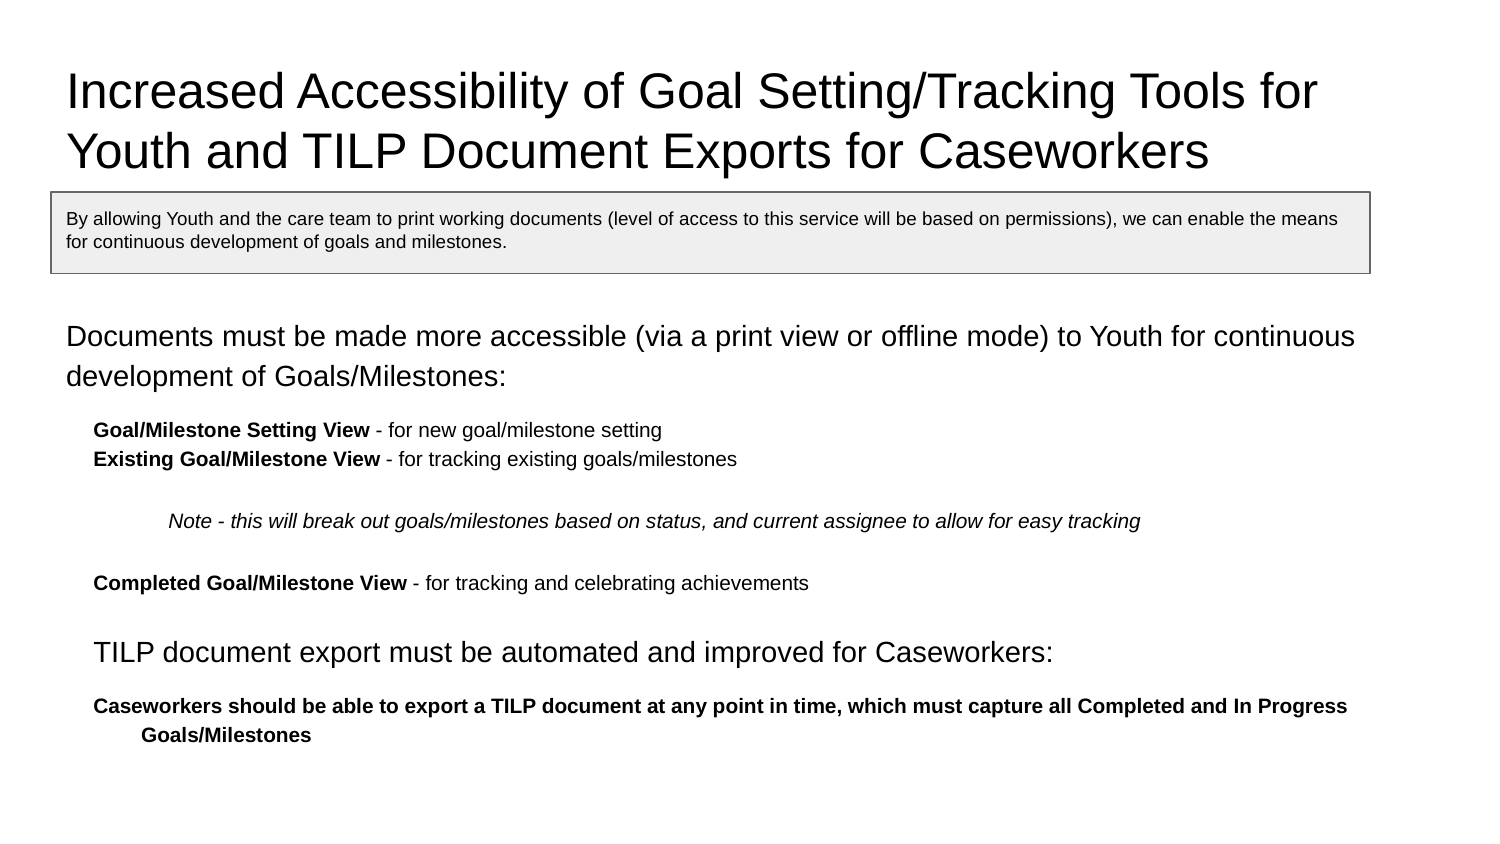

# Increased Accessibility of Goal Setting/Tracking Tools for Youth and TILP Document Exports for Caseworkers
By allowing Youth and the care team to print working documents (level of access to this service will be based on permissions), we can enable the means for continuous development of goals and milestones.
Documents must be made more accessible (via a print view or offline mode) to Youth for continuous development of Goals/Milestones:
Goal/Milestone Setting View - for new goal/milestone setting
Existing Goal/Milestone View - for tracking existing goals/milestones
Note - this will break out goals/milestones based on status, and current assignee to allow for easy tracking
Completed Goal/Milestone View - for tracking and celebrating achievements
TILP document export must be automated and improved for Caseworkers:
Caseworkers should be able to export a TILP document at any point in time, which must capture all Completed and In Progress Goals/Milestones